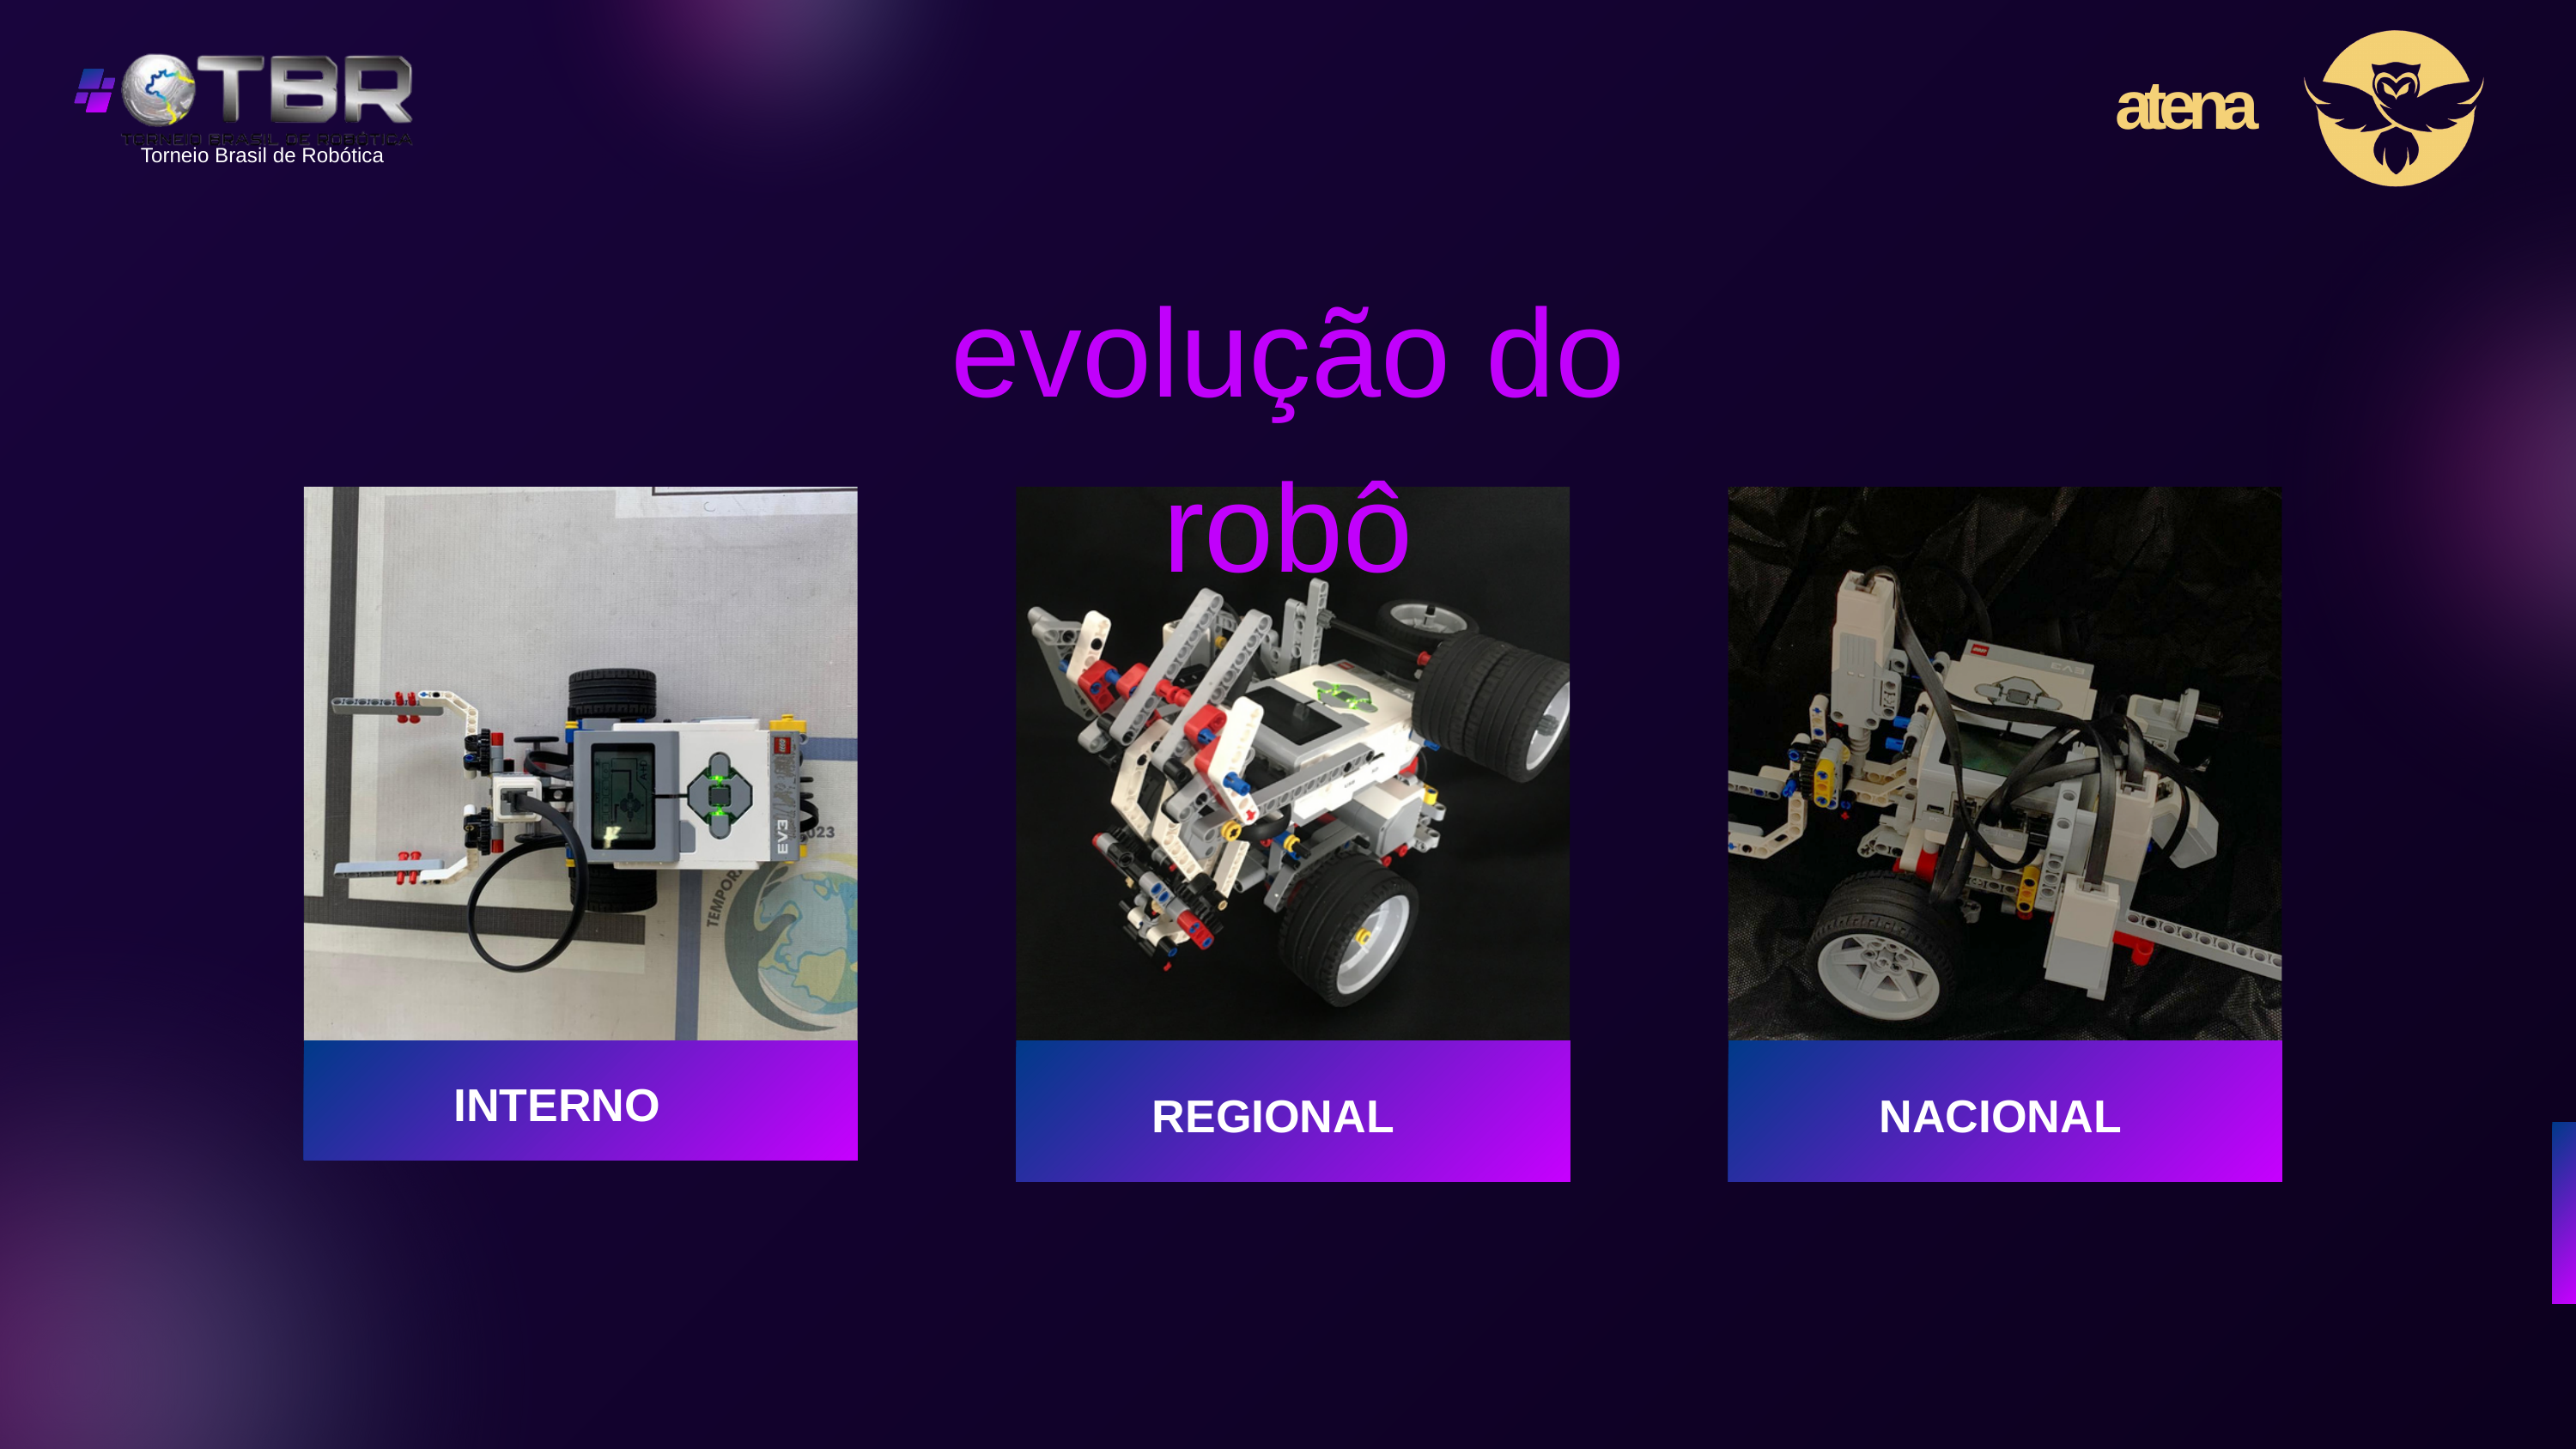

atena

Torneio Brasil de Robótica

evolução do robô

INTERNO
REGIONAL
NACIONAL